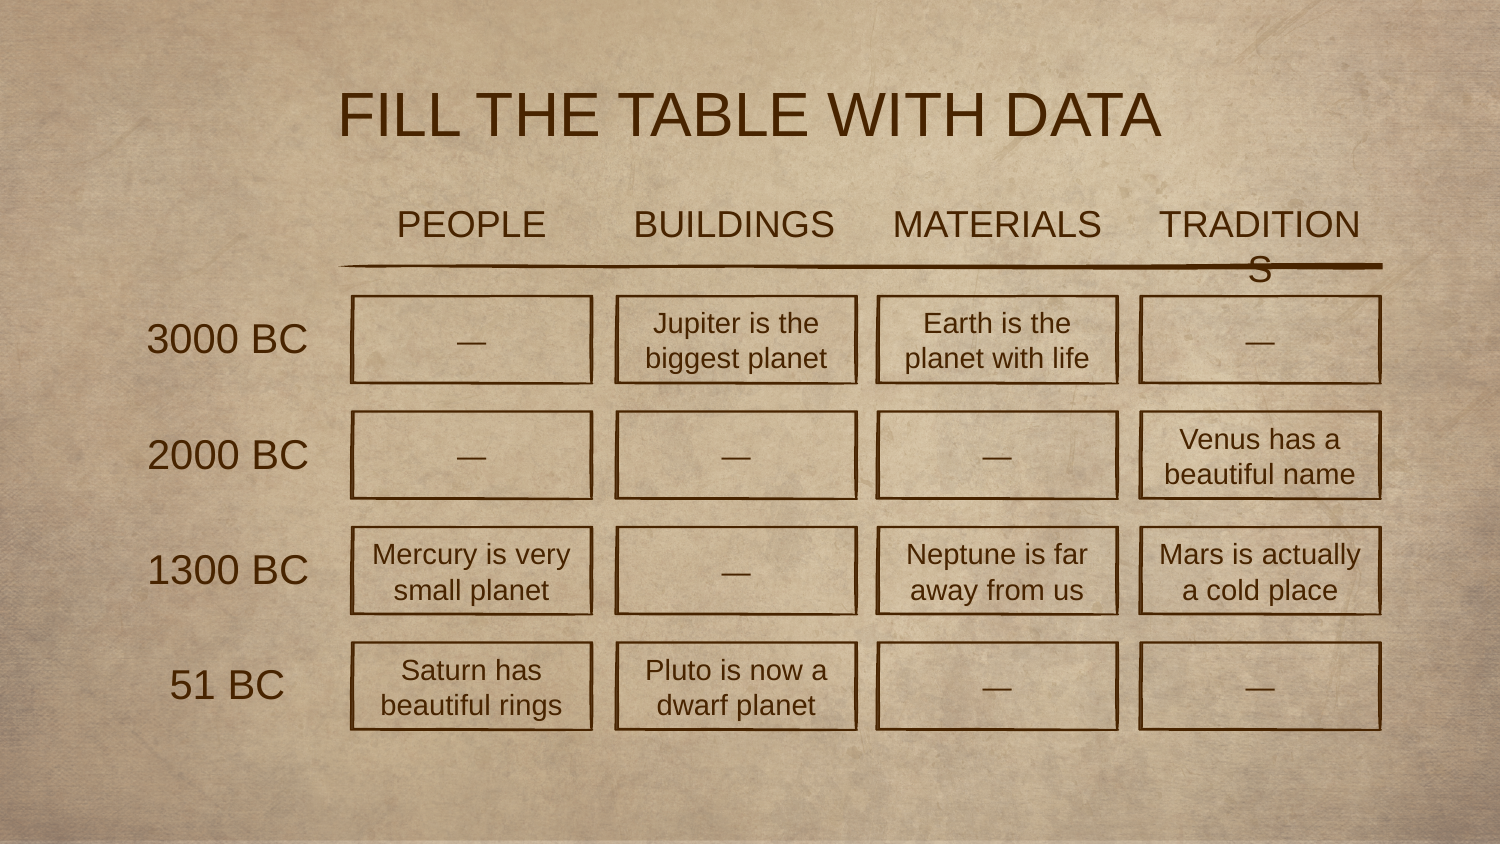

# FILL THE TABLE WITH DATA
PEOPLE
BUILDINGS
MATERIALS
TRADITIONS

—
Jupiter is the biggest planet
Earth is the planet with life
—
3000 BC
—
—
—
Venus has a beautiful name
2000 BC
Mercury is very small planet
—
Neptune is far away from us
Mars is actually a cold place
1300 BC
Saturn has beautiful rings
Pluto is now a dwarf planet
—
—
51 BC